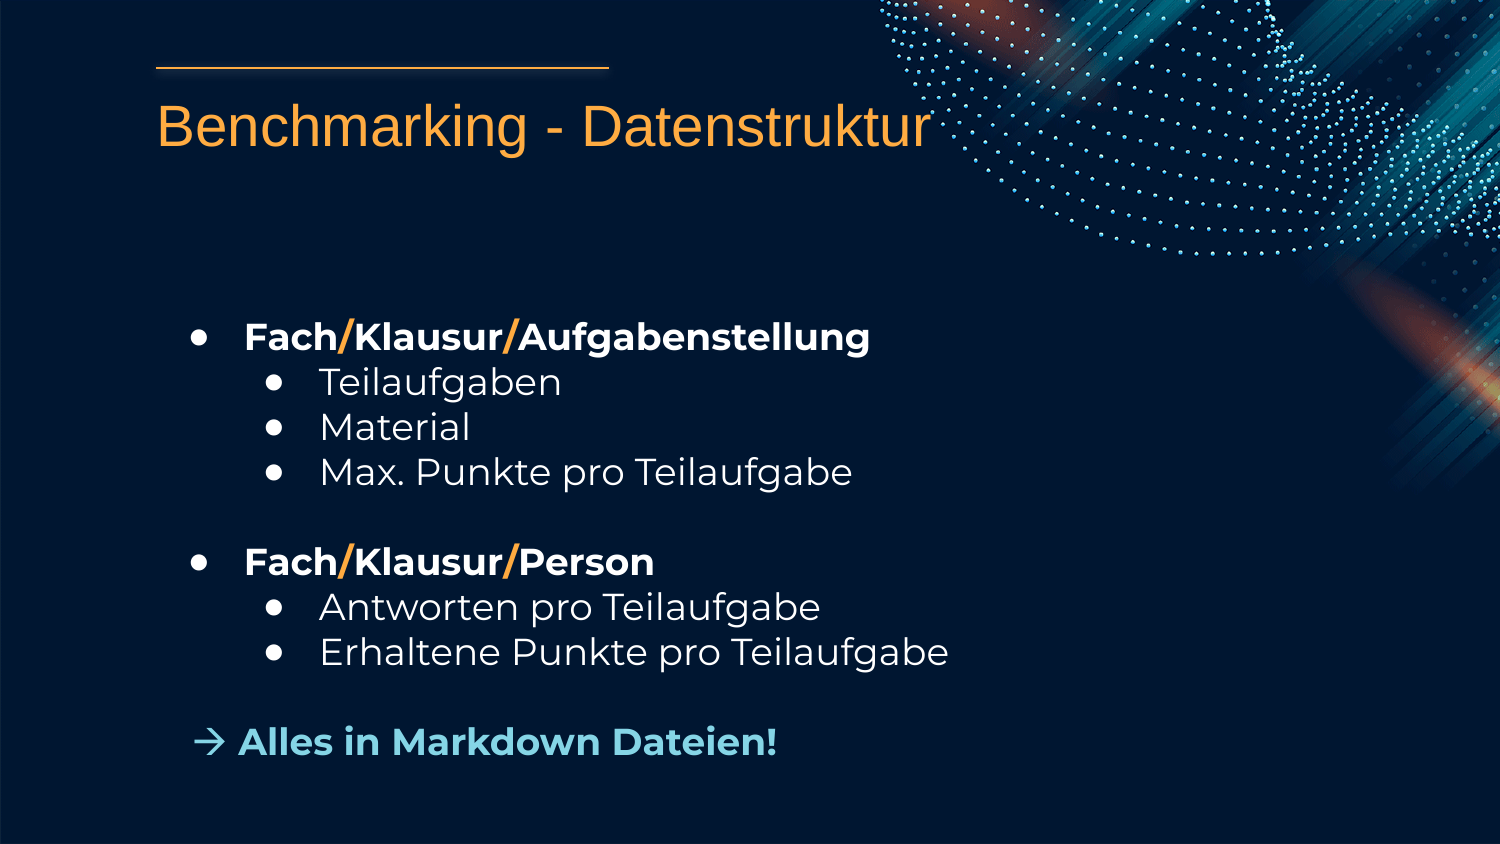

# Benchmarking - Datenstruktur
Fach/Klausur/Aufgabenstellung
Teilaufgaben
Material
Max. Punkte pro Teilaufgabe

Fach/Klausur/Person
Antworten pro Teilaufgabe
Erhaltene Punkte pro Teilaufgabe

🡪 Alles in Markdown Dateien!